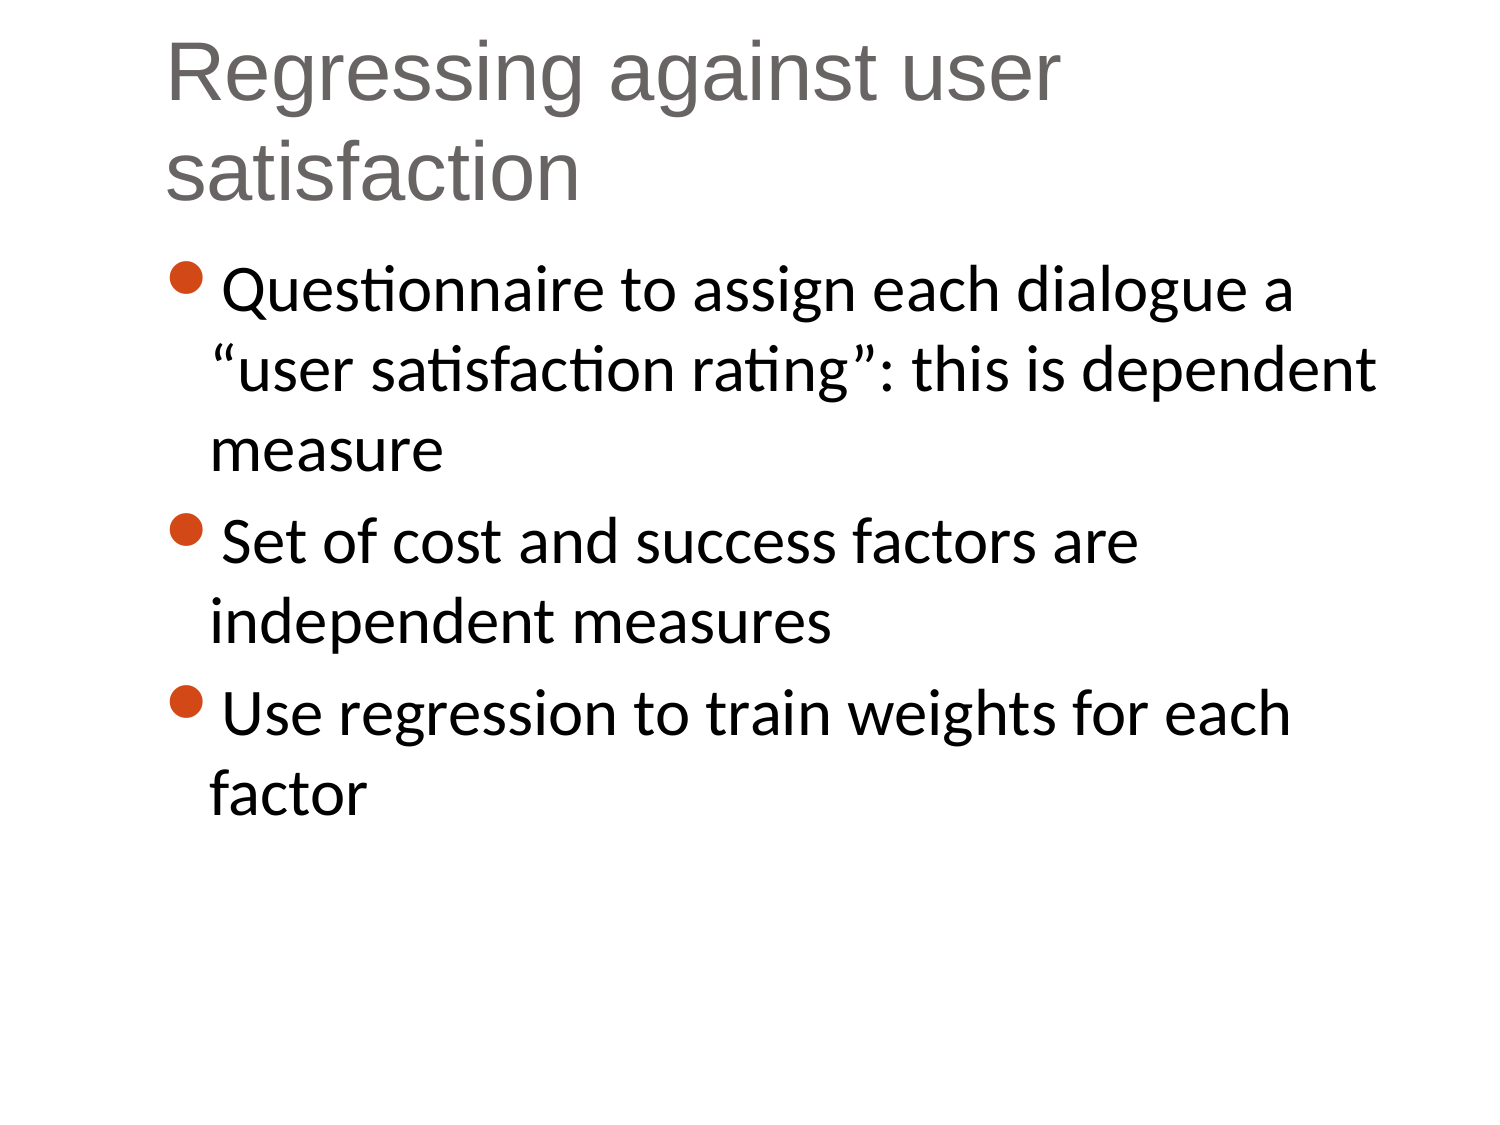

# Regressing against user satisfaction
Questionnaire to assign each dialogue a “user satisfaction rating”: this is dependent measure
Set of cost and success factors are independent measures
Use regression to train weights for each factor